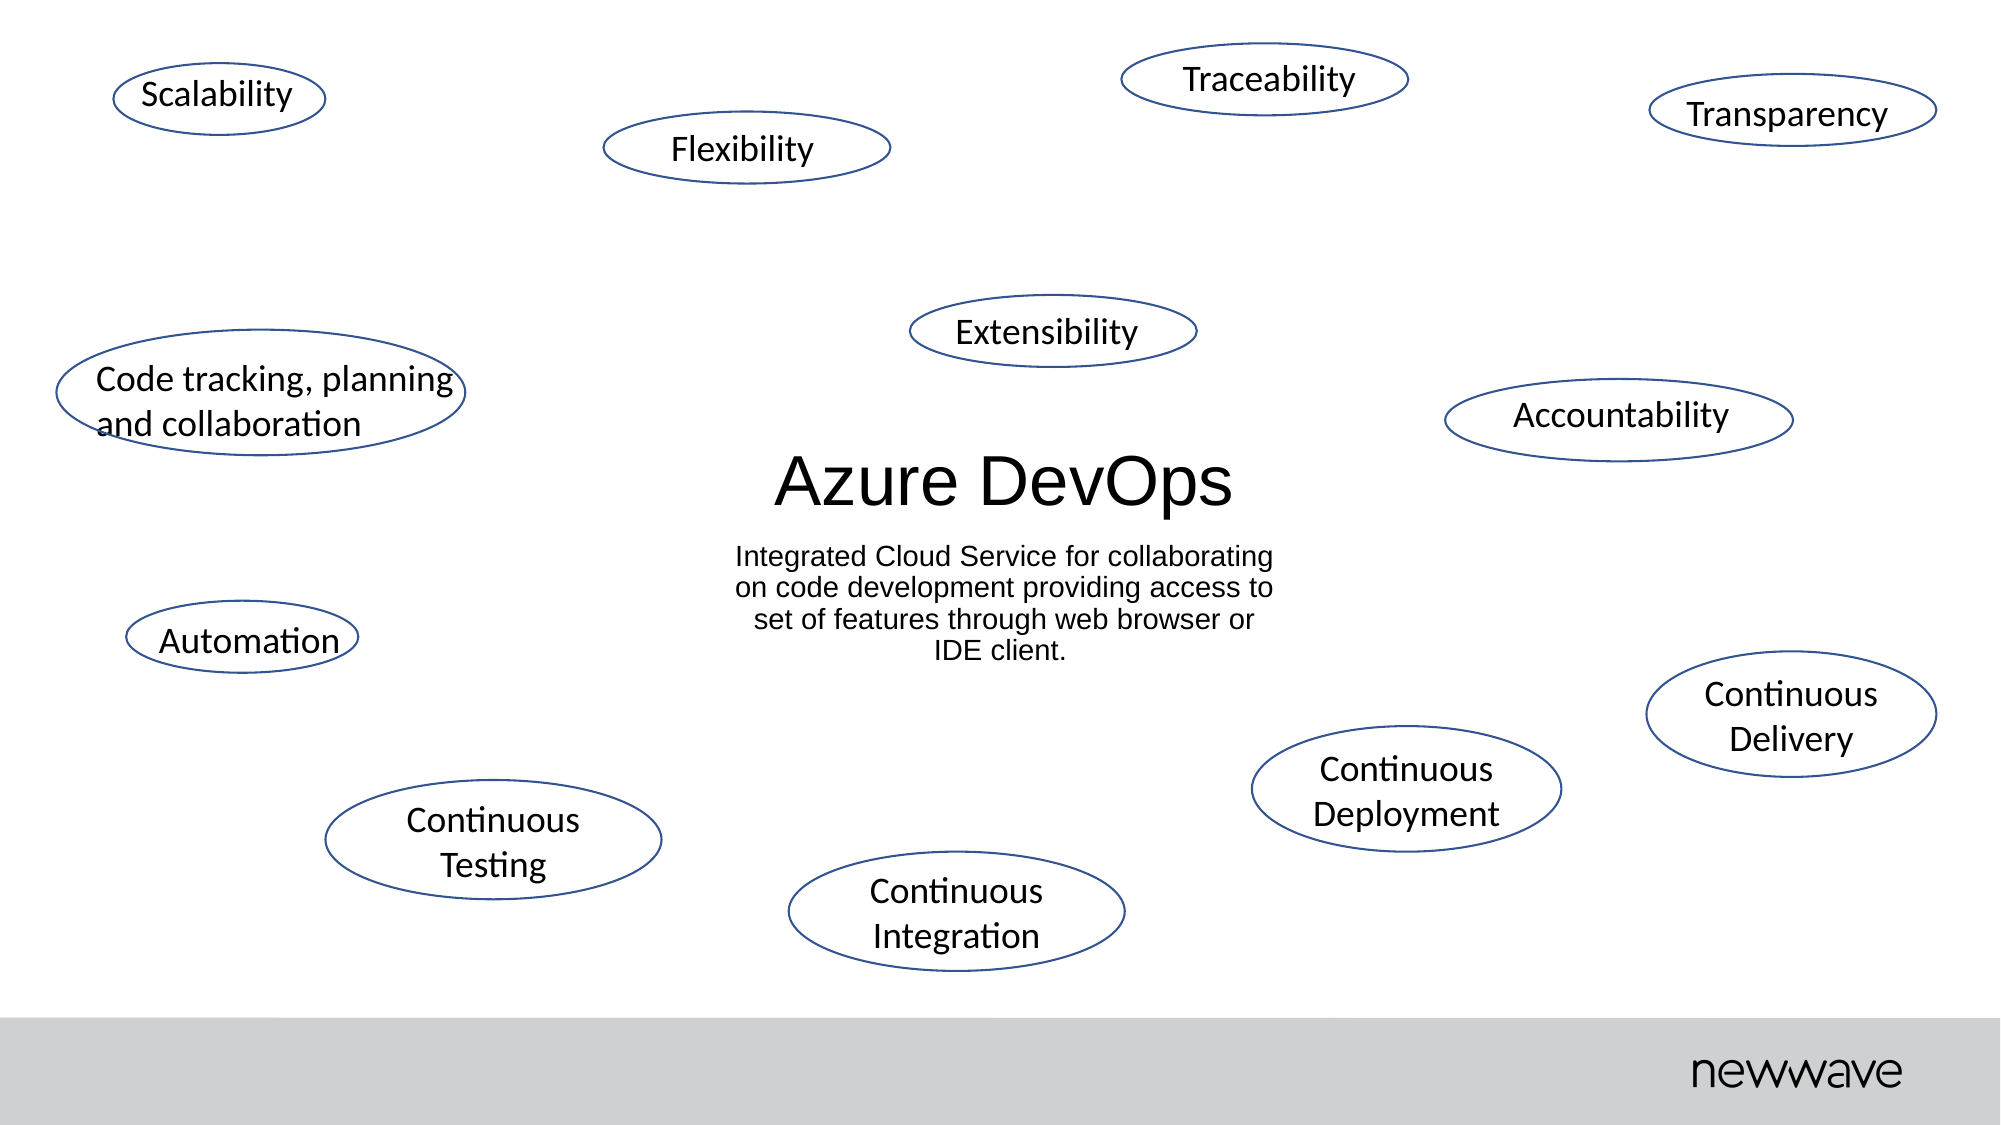

Traceability
Scalability

Transparency

Flexibility

Extensibility

Code tracking, planning and collaboration

Accountability
Azure DevOps
Integrated Cloud Service for collaborating on code development providing access to set of features through web browser or IDE client.

Automation
Continuous Delivery
Continuous Deployment
Continuous Testing
Continuous Integration